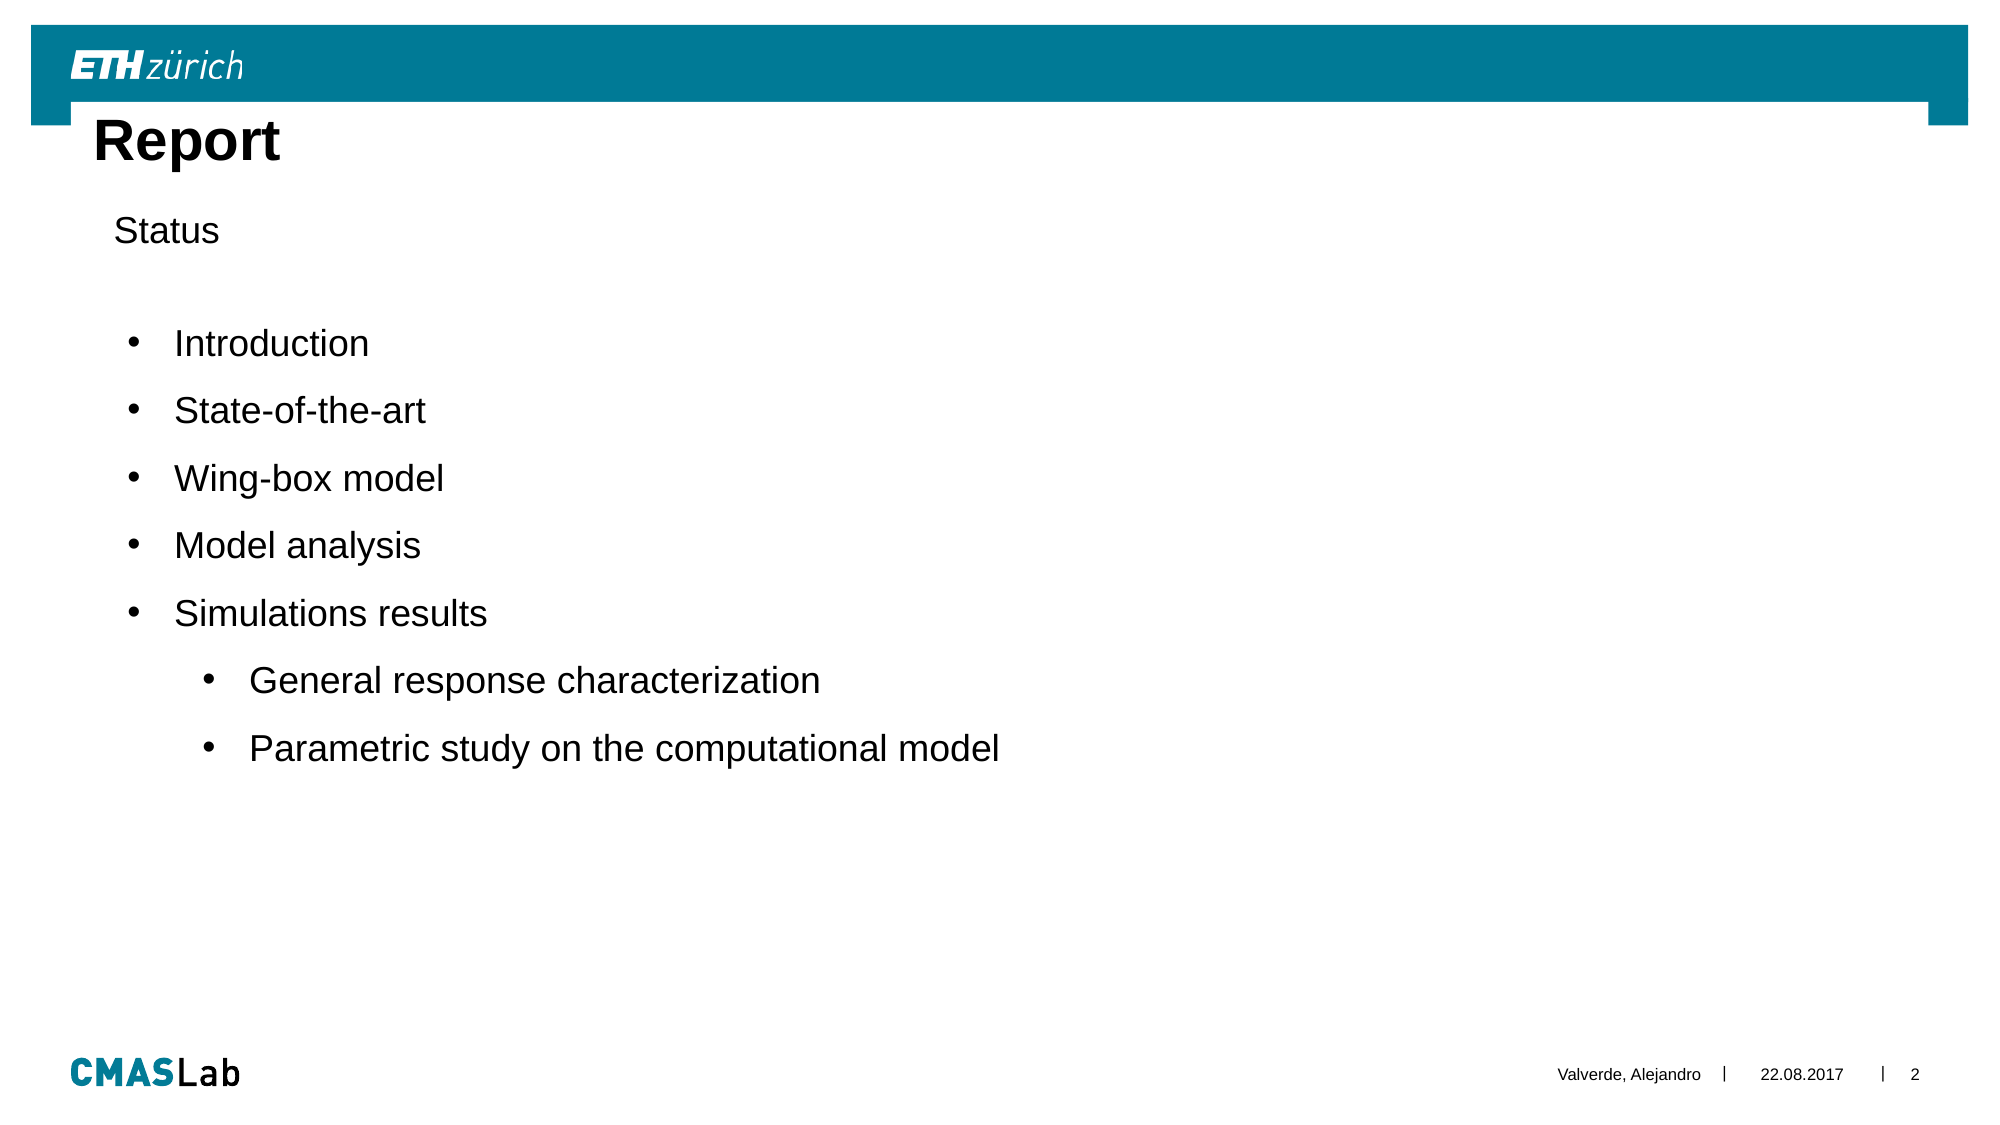

# Report
Status
Introduction
State-of-the-art
Wing-box model
Model analysis
Simulations results
General response characterization
Parametric study on the computational model
Valverde, Alejandro
22.08.2017
2